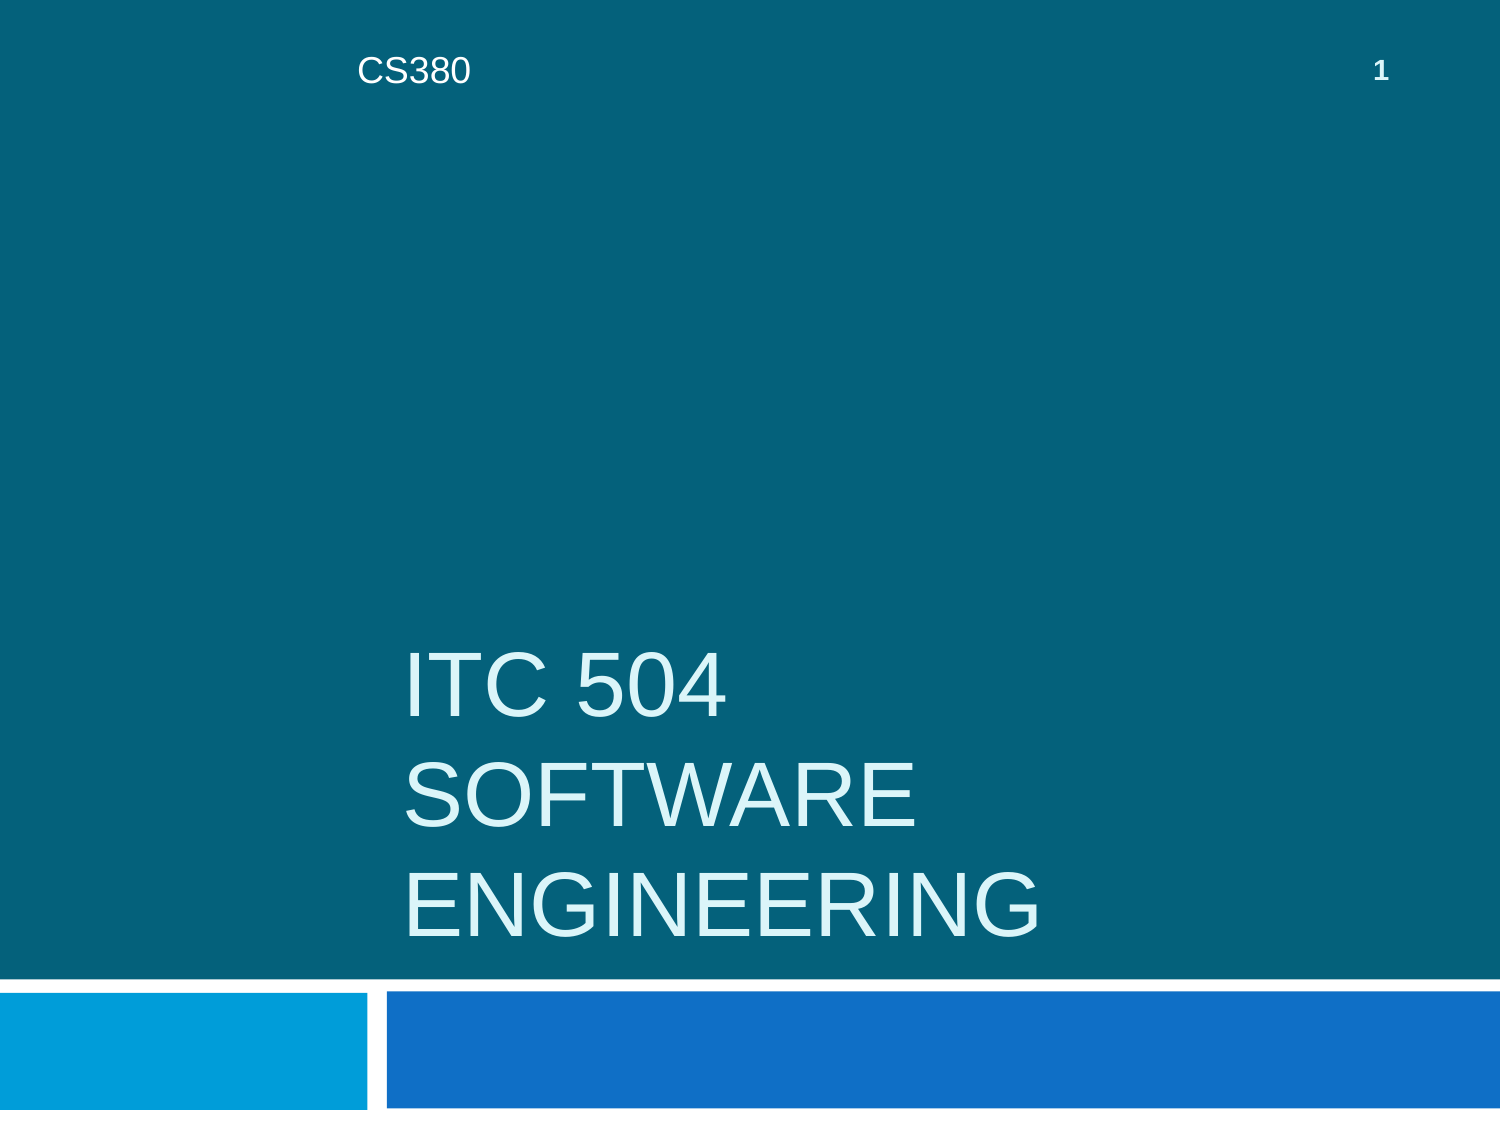

1
CS380
# ITC 504 SOFTWARE ENGINEERING